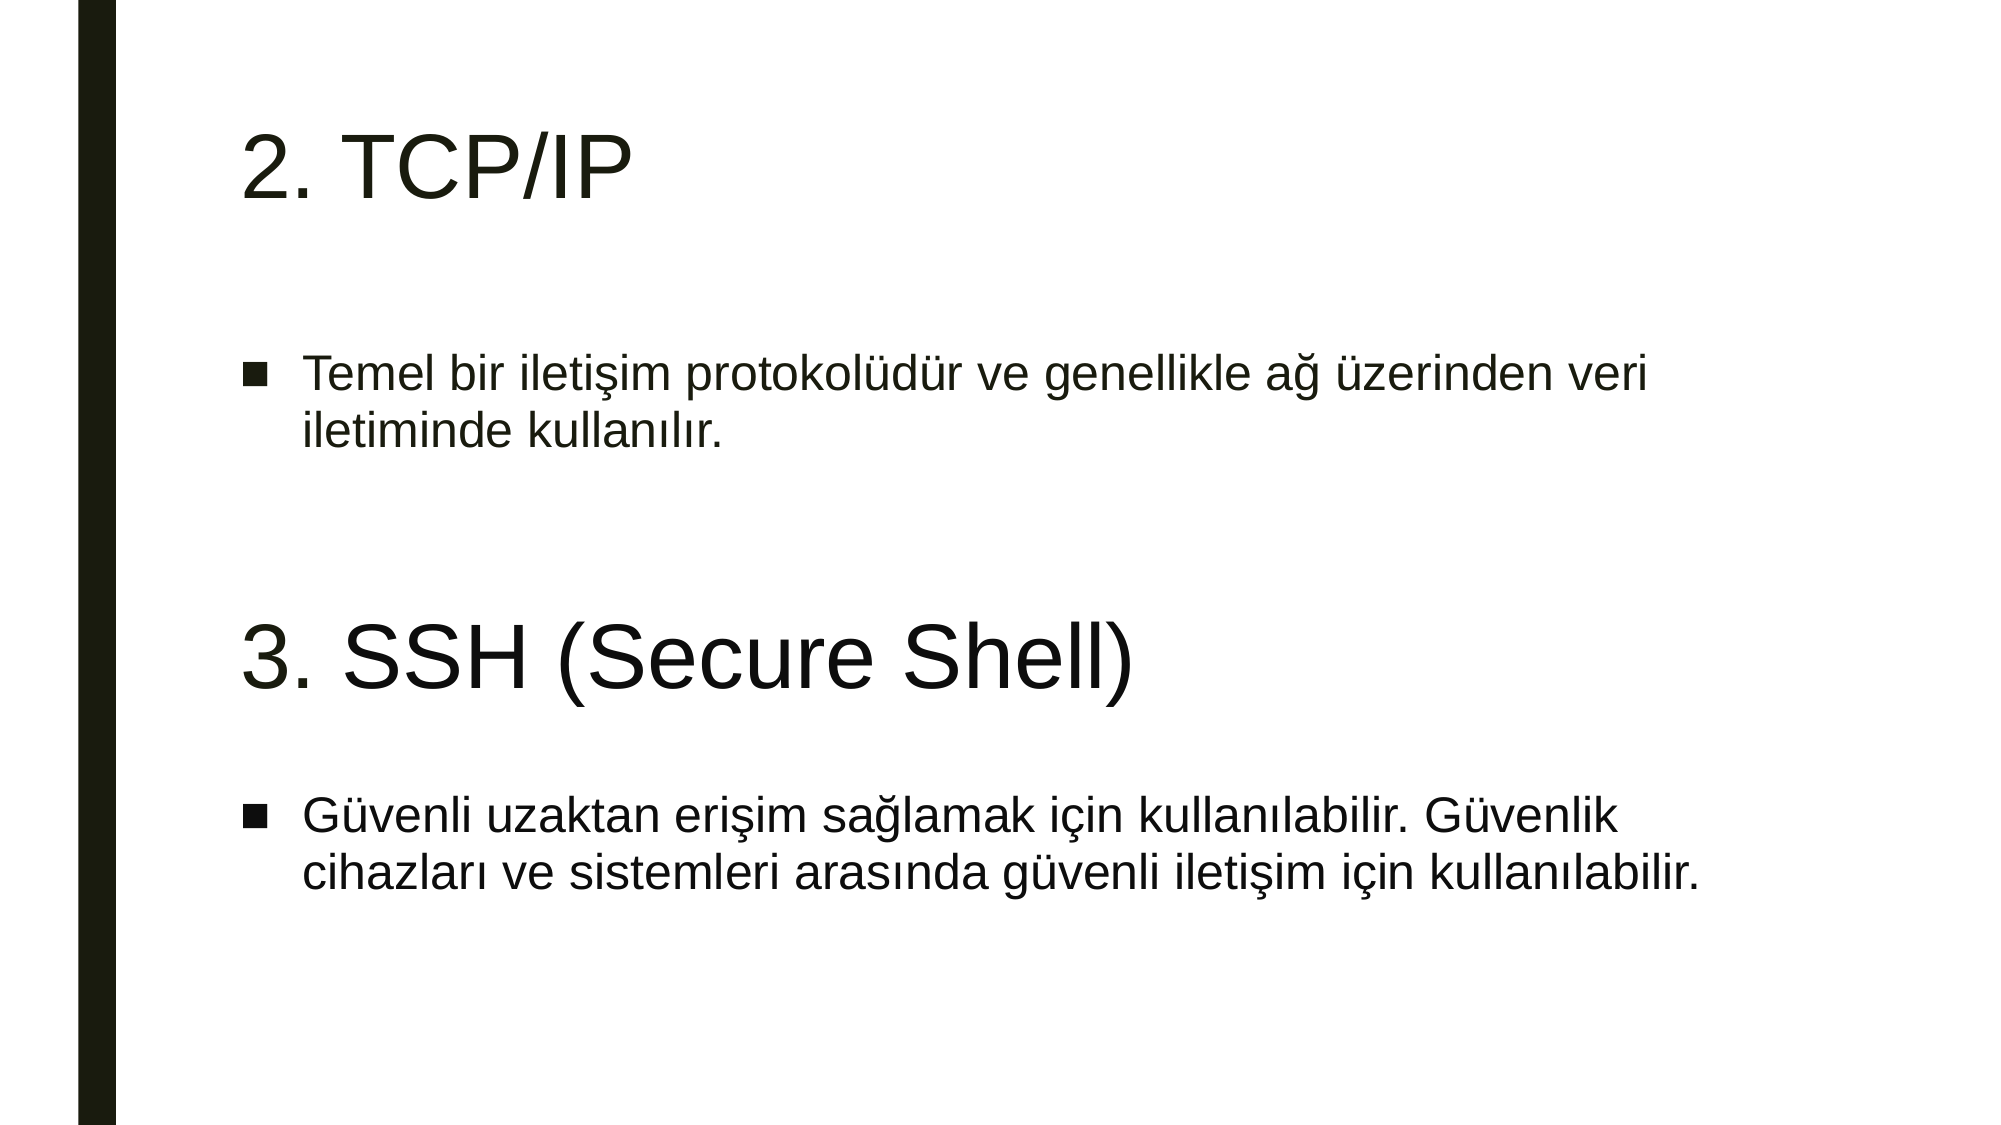

# 2. TCP/IP
Temel bir iletişim protokolüdür ve genellikle ağ üzerinden veri iletiminde kullanılır.
3. SSH (Secure Shell)
Güvenli uzaktan erişim sağlamak için kullanılabilir. Güvenlik cihazları ve sistemleri arasında güvenli iletişim için kullanılabilir.